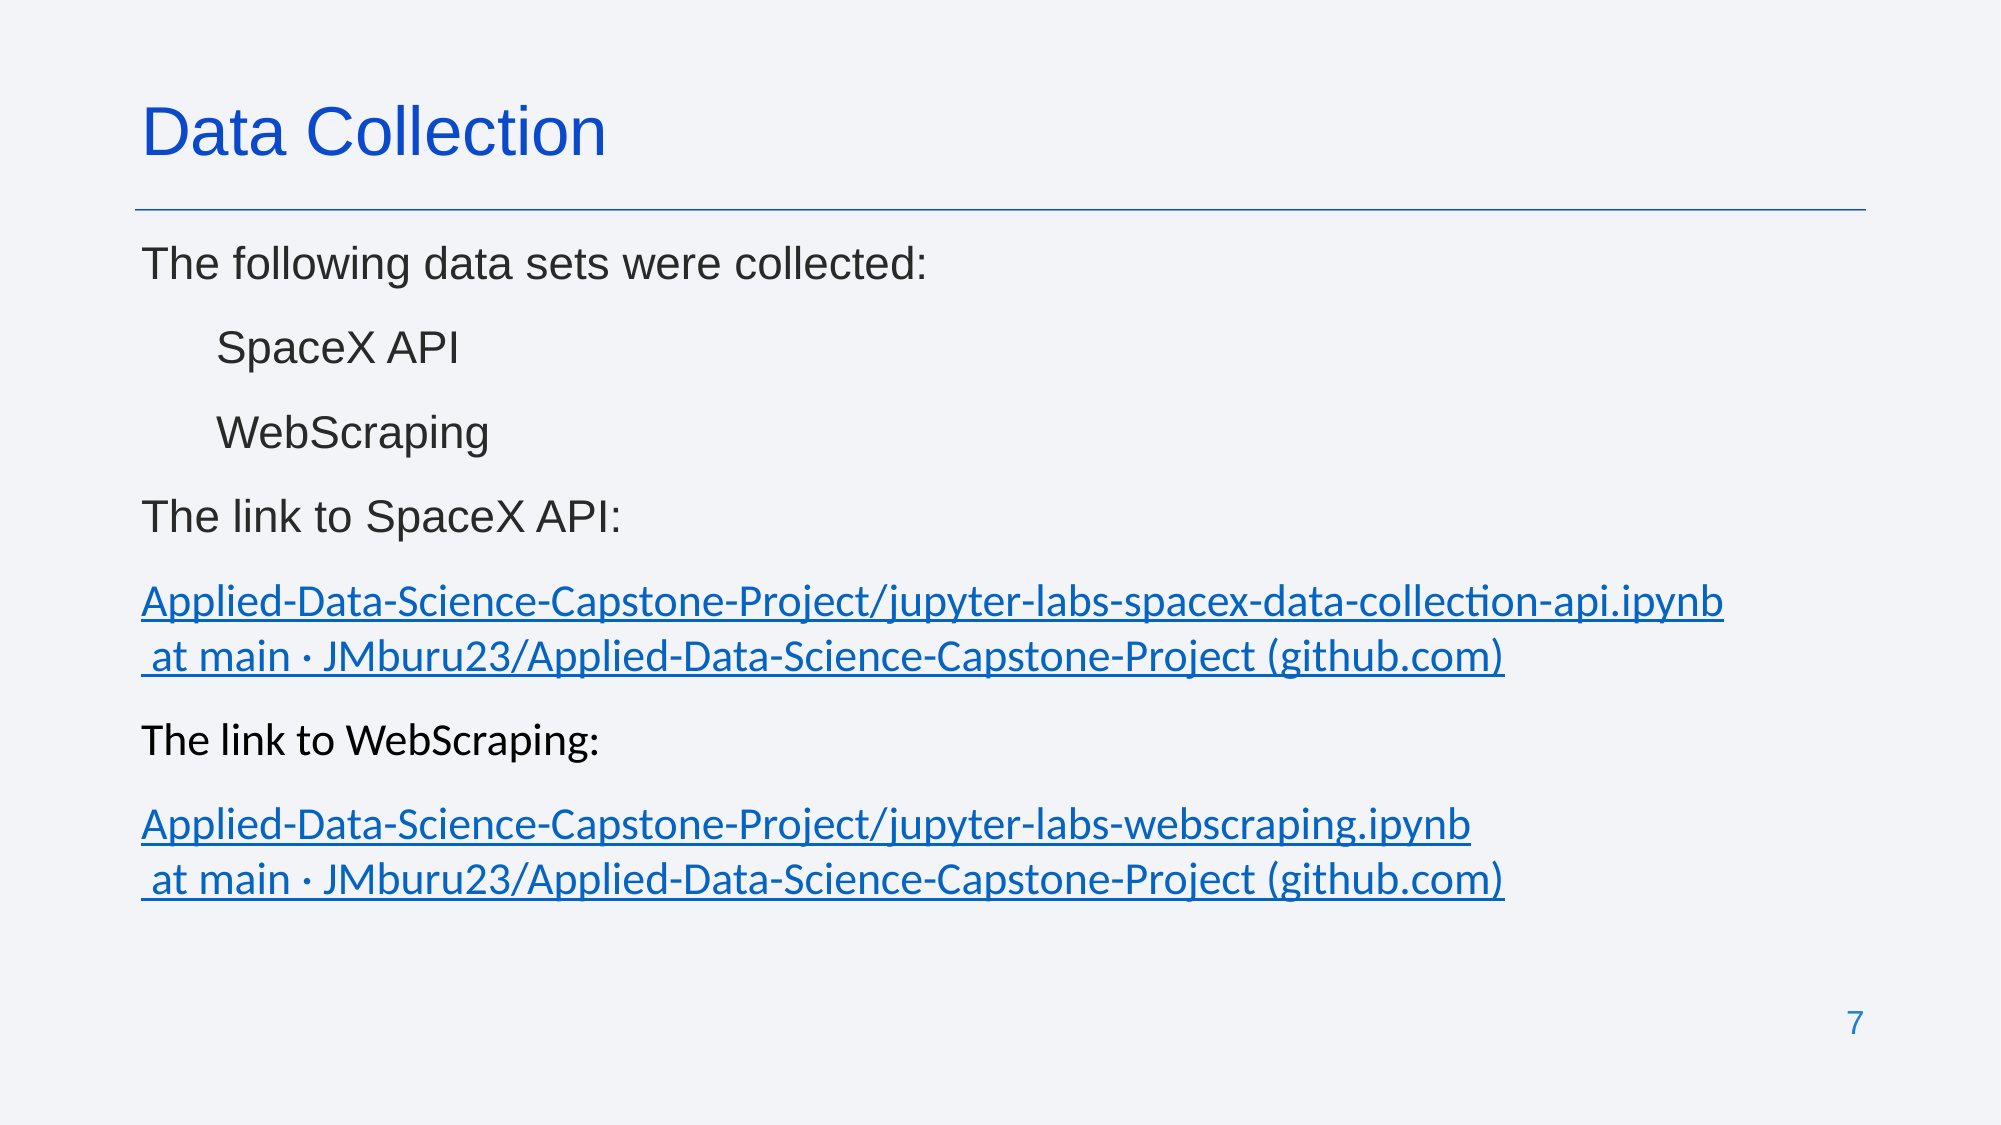

Data Collection
The following data sets were collected:
SpaceX API
WebScraping
The link to SpaceX API:
Applied-Data-Science-Capstone-Project/jupyter-labs-spacex-data-collection-api.ipynb at main · JMburu23/Applied-Data-Science-Capstone-Project (github.com)
The link to WebScraping:
Applied-Data-Science-Capstone-Project/jupyter-labs-webscraping.ipynb at main · JMburu23/Applied-Data-Science-Capstone-Project (github.com)
7